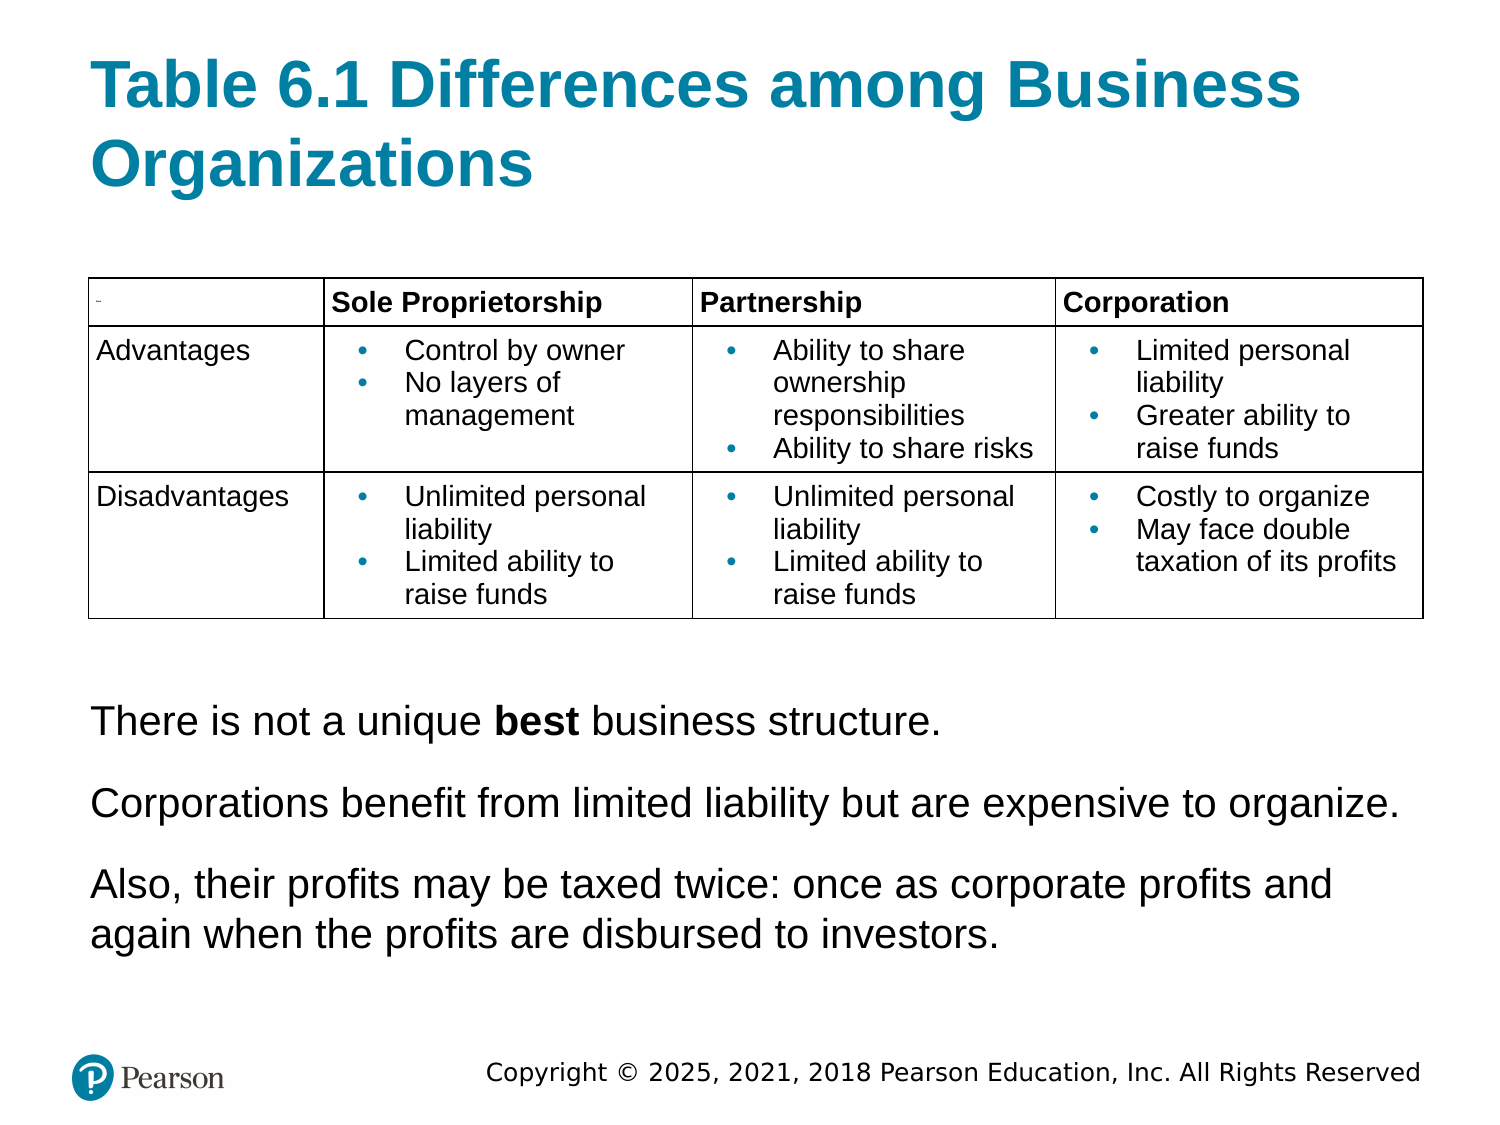

# Table 6.1 Differences among Business Organizations
| Blank | Sole Proprietorship | Partnership | Corporation |
| --- | --- | --- | --- |
| Advantages | Control by owner No layers of management | Ability to share ownership responsibilities Ability to share risks | Limited personal liability Greater ability to raise funds |
| Disadvantages | Unlimited personal liability Limited ability to raise funds | Unlimited personal liability Limited ability to raise funds | Costly to organize May face double taxation of its profits |
There is not a unique best business structure.
Corporations benefit from limited liability but are expensive to organize.
Also, their profits may be taxed twice: once as corporate profits and again when the profits are disbursed to investors.